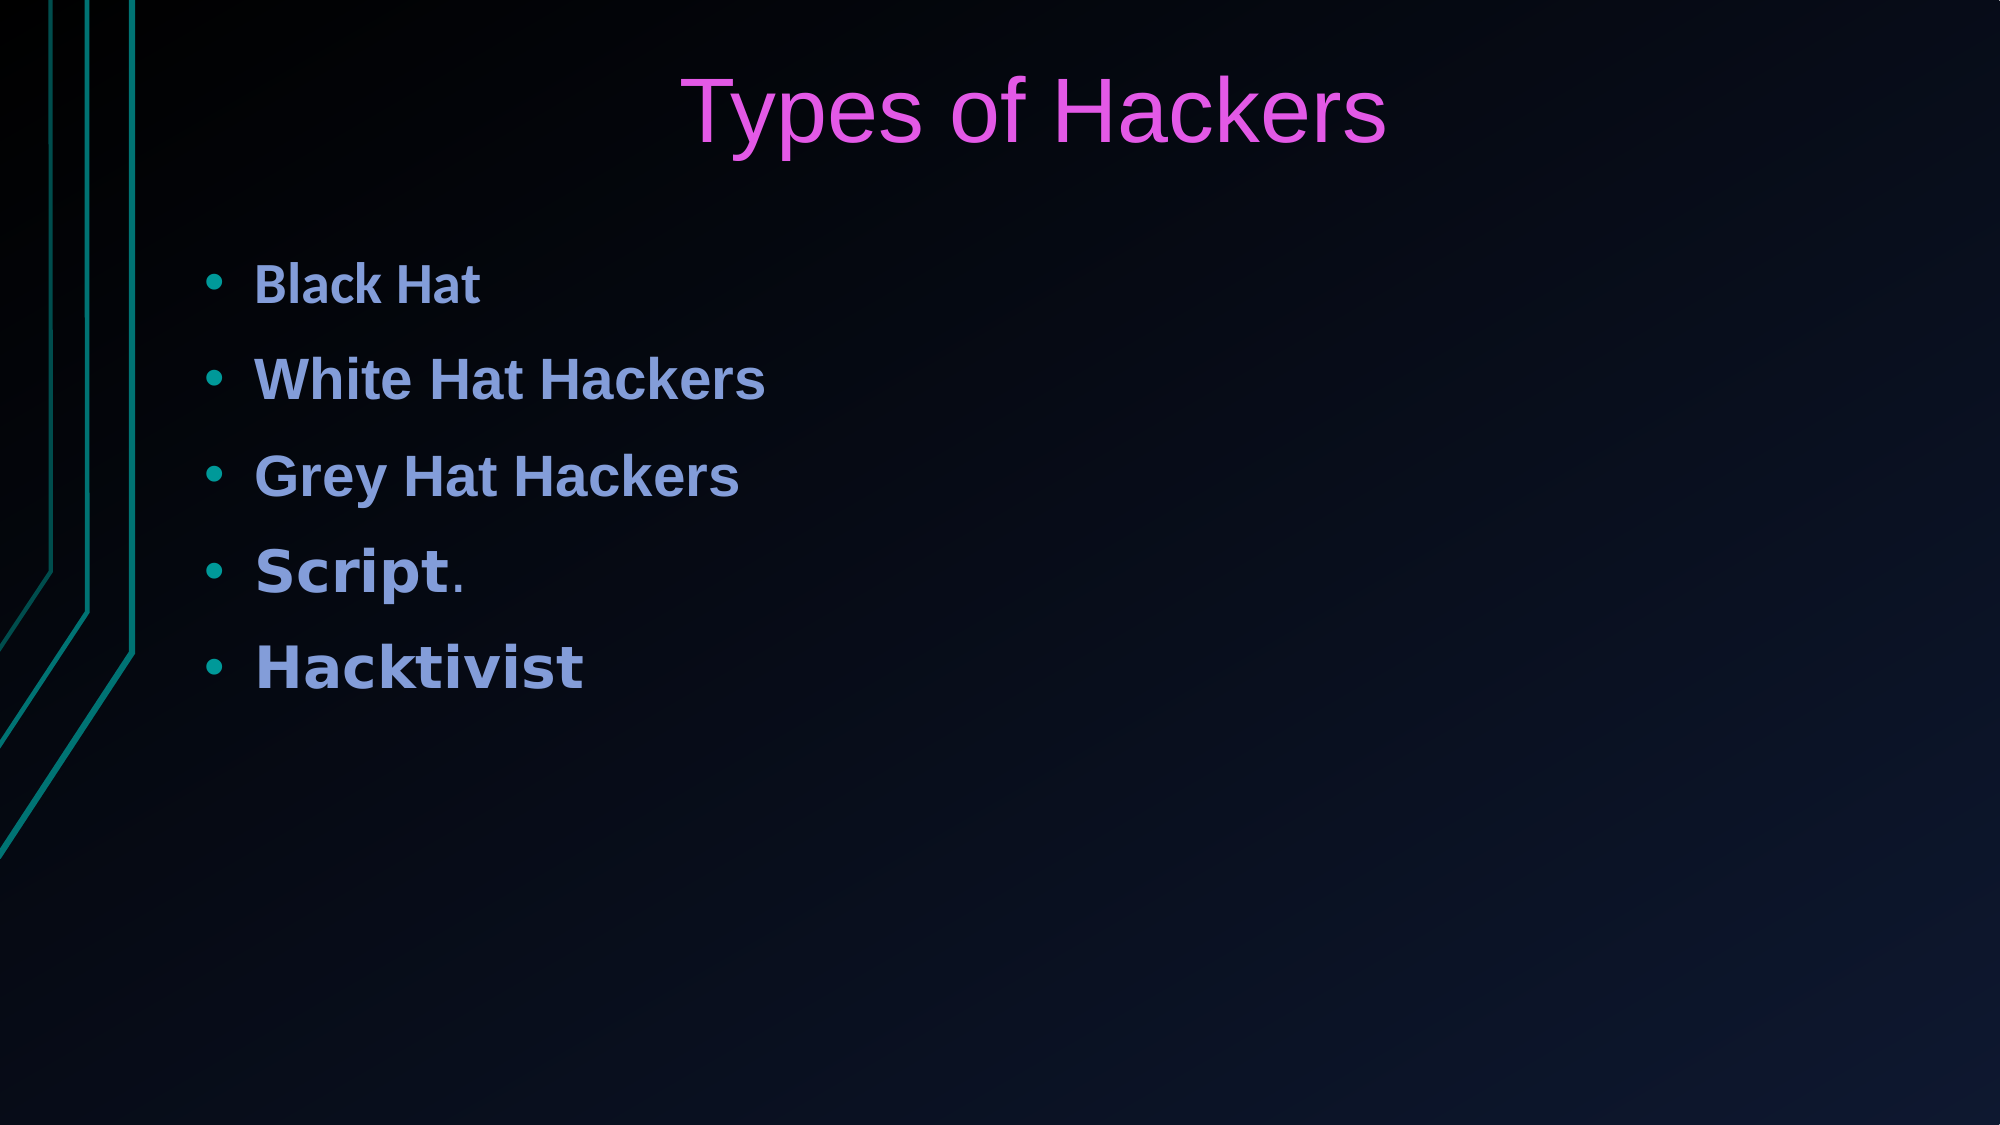

# Types of Hackers
Black Hat
White Hat Hackers
Grey Hat Hackers
Script.
Hacktivist